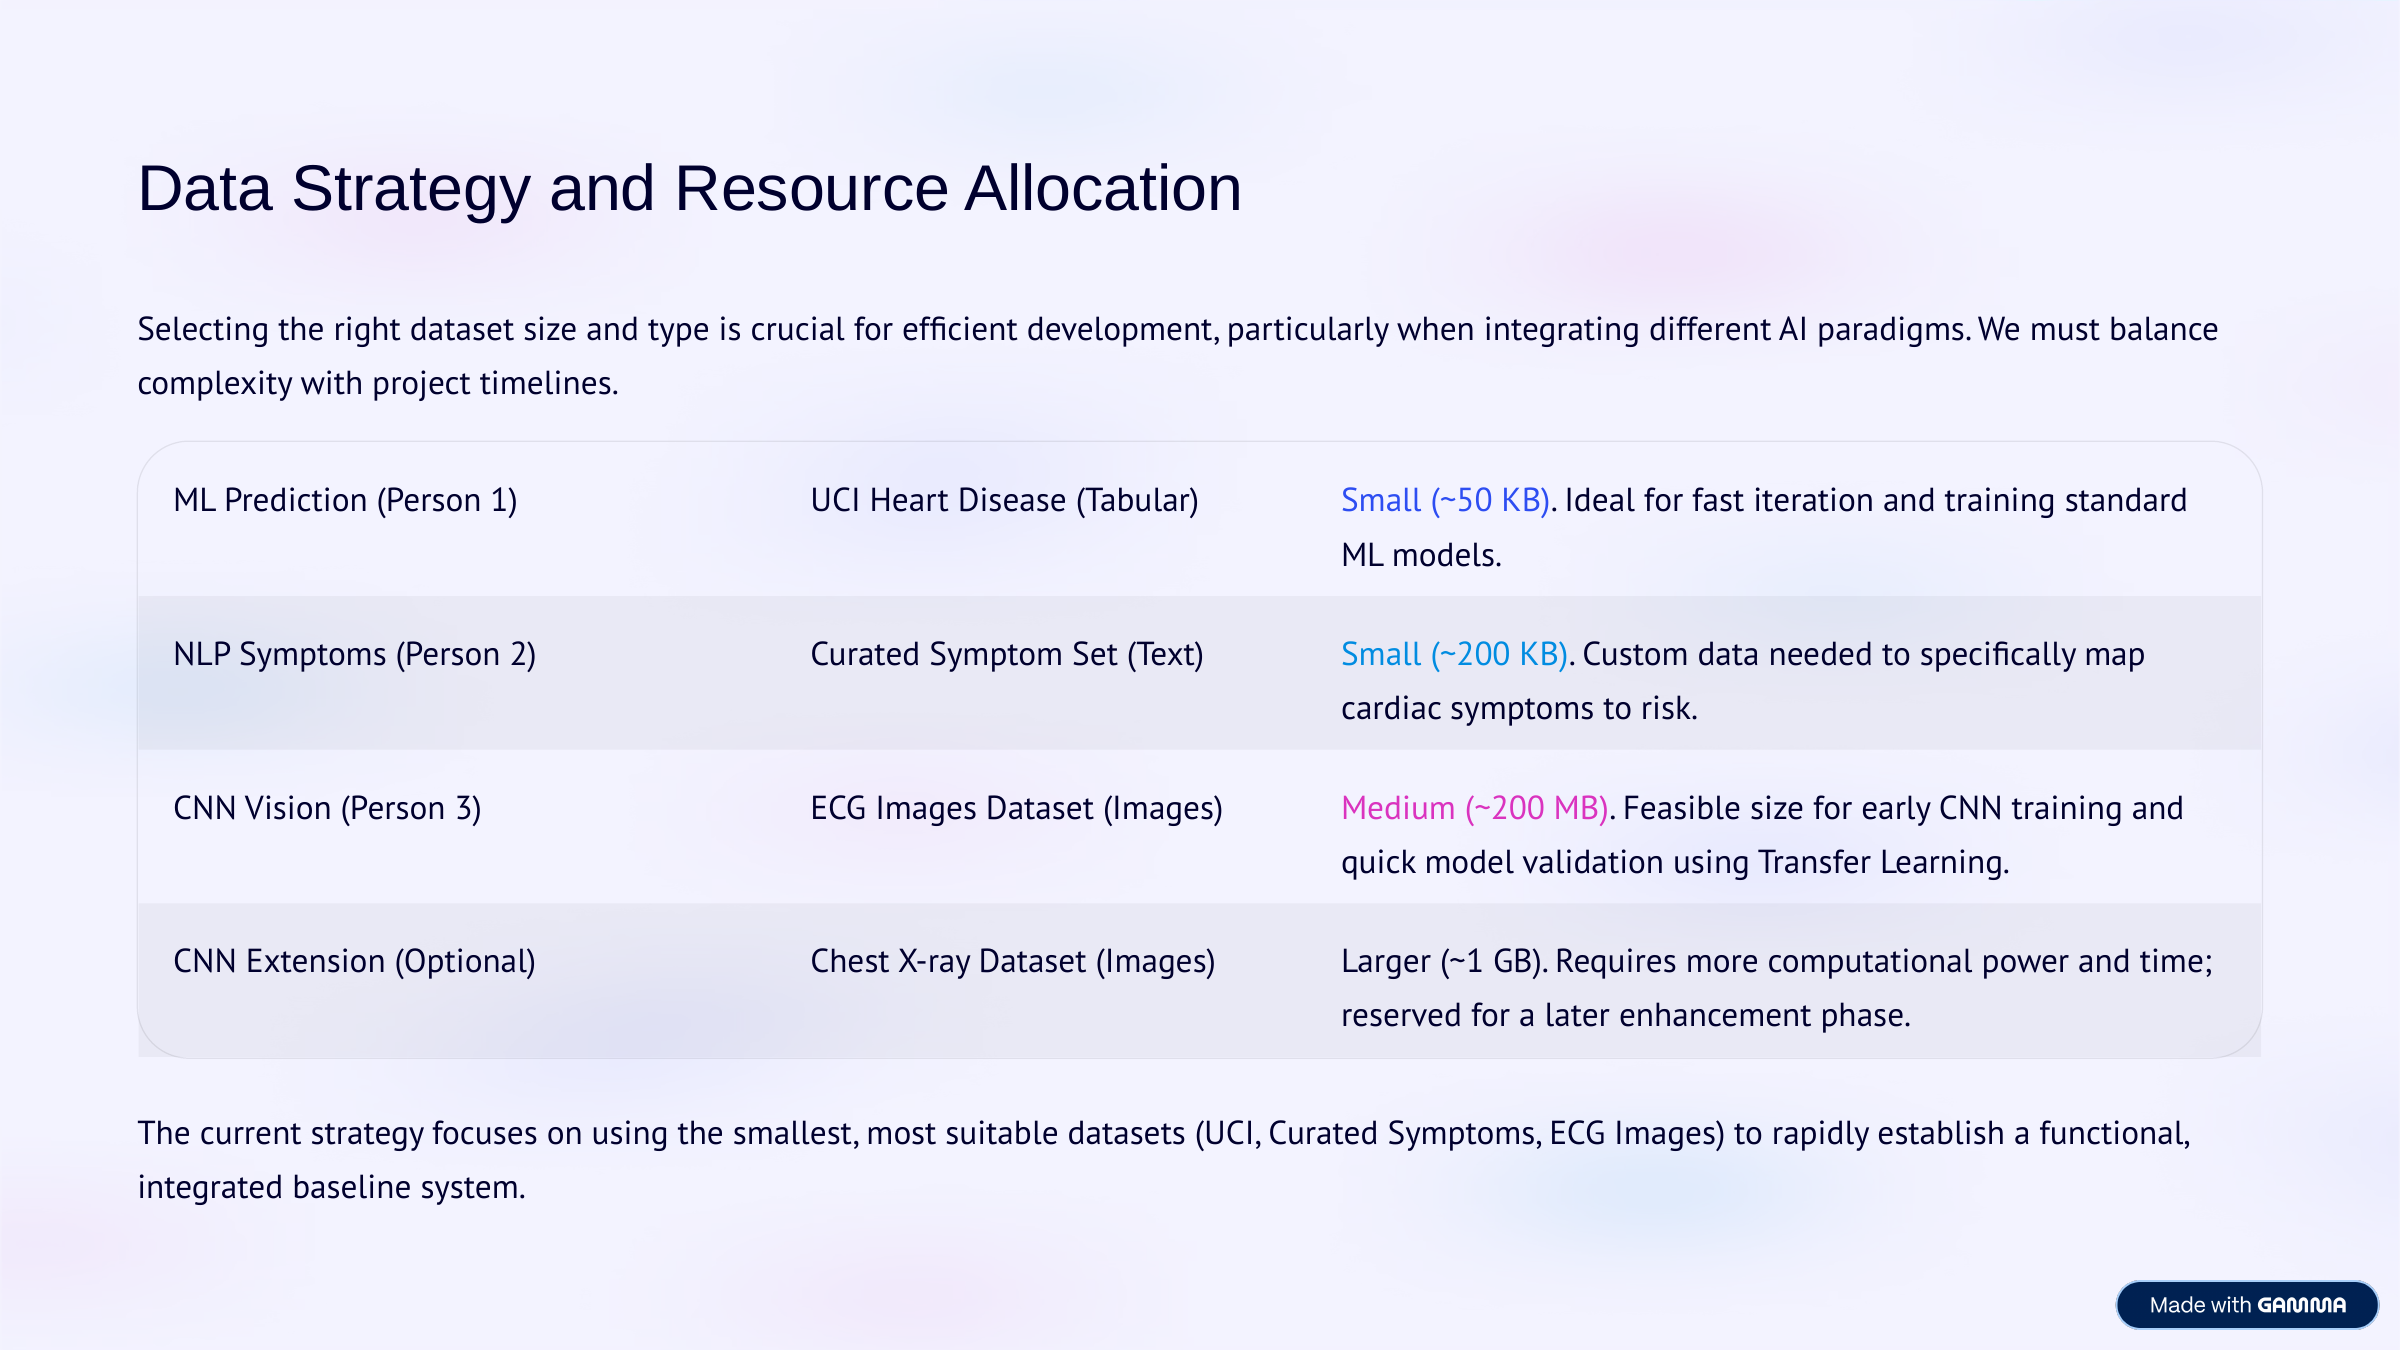

Data Strategy and Resource Allocation
Selecting the right dataset size and type is crucial for efficient development, particularly when integrating different AI paradigms. We must balance complexity with project timelines.

ML Prediction (Person 1)
UCI Heart Disease (Tabular)
Small (~50 KB). Ideal for fast iteration and training standard ML models.

NLP Symptoms (Person 2)
Curated Symptom Set (Text)
Small (~200 KB). Custom data needed to specifically map cardiac symptoms to risk.

CNN Vision (Person 3)
ECG Images Dataset (Images)
Medium (~200 MB). Feasible size for early CNN training and quick model validation using Transfer Learning.

CNN Extension (Optional)
Chest X-ray Dataset (Images)
Larger (~1 GB). Requires more computational power and time; reserved for a later enhancement phase.
The current strategy focuses on using the smallest, most suitable datasets (UCI, Curated Symptoms, ECG Images) to rapidly establish a functional, integrated baseline system.